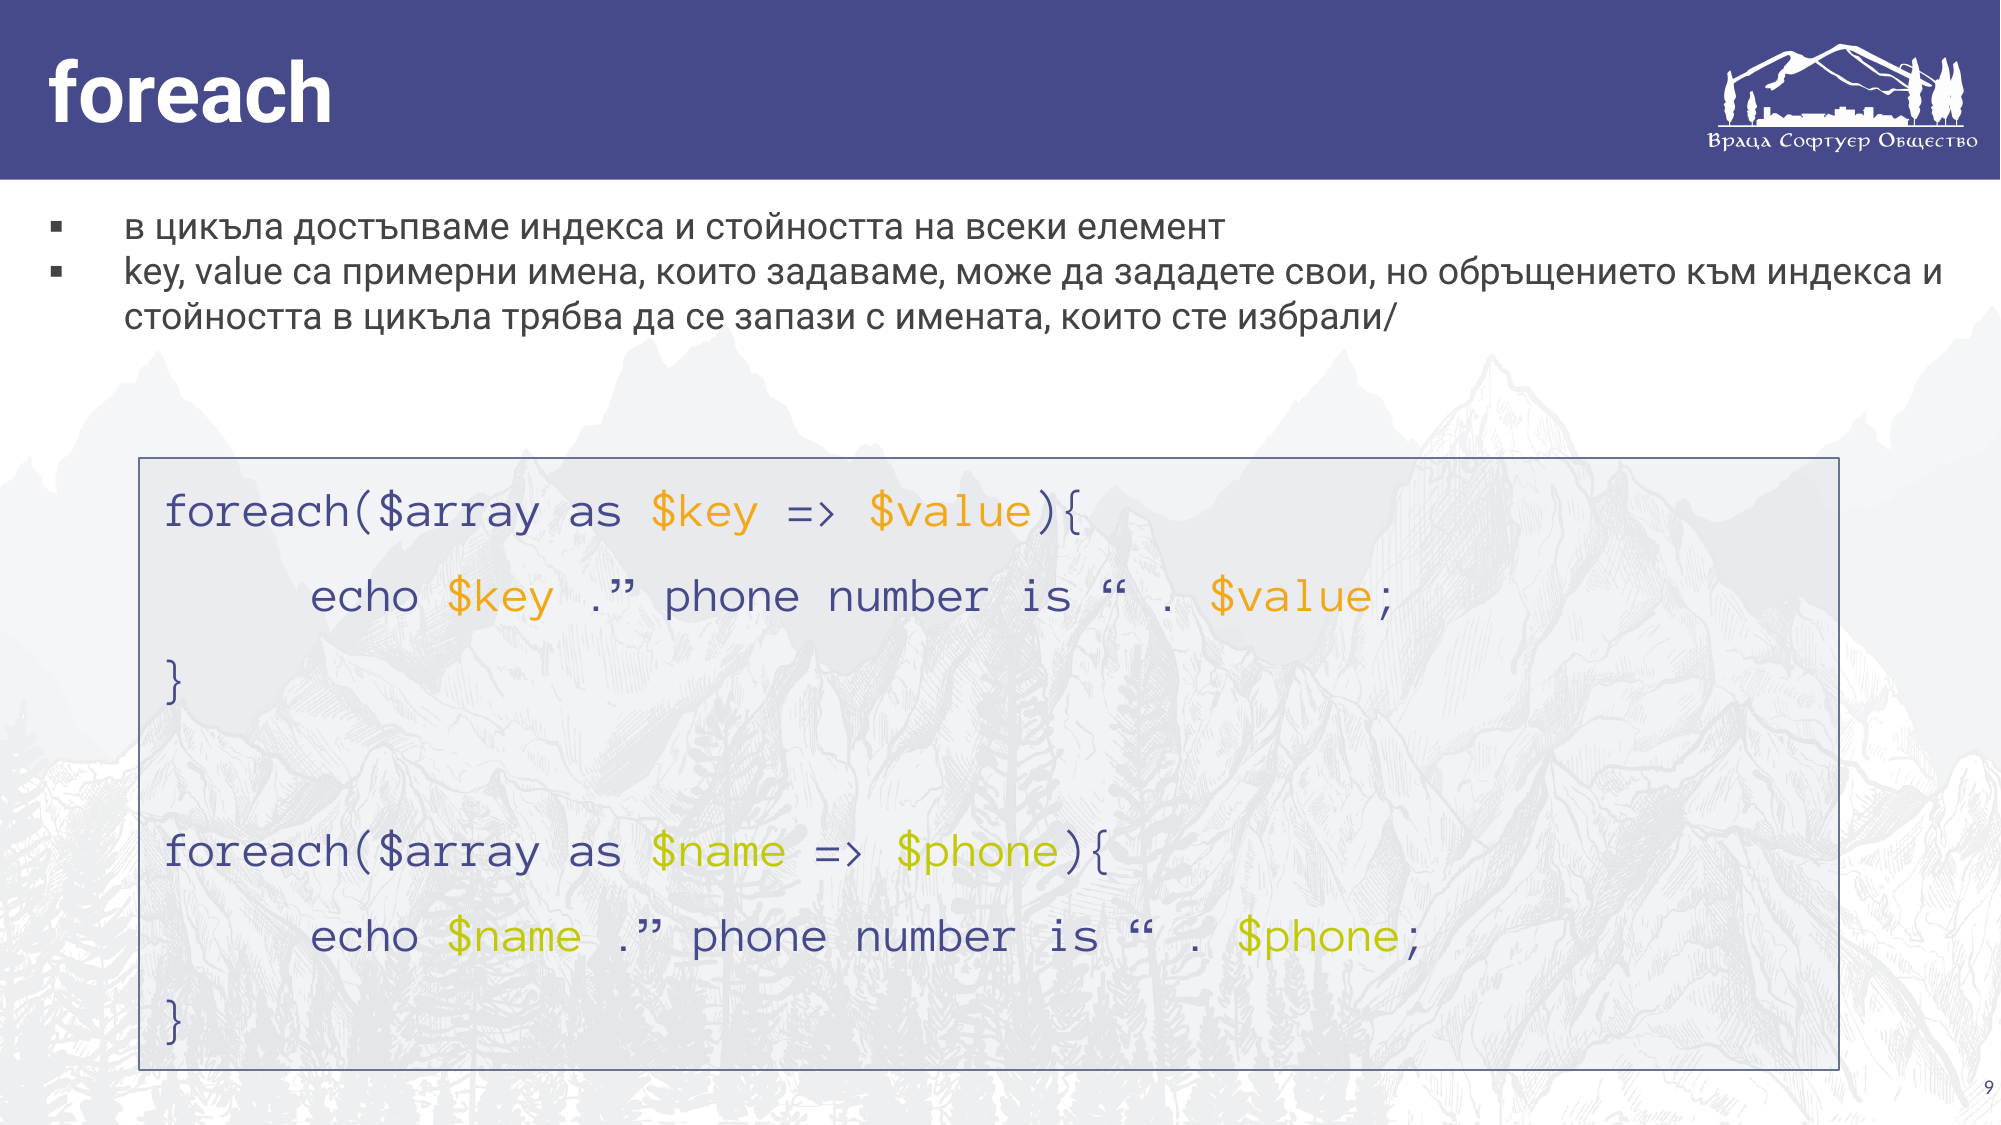

# foreach
в цикъла достъпваме индекса и стойността на всеки елемент
key, value са примерни имена, които задаваме, може да зададете свои, но обръщението към индекса и стойността в цикъла трябва да се запази с имената, които сте избрали/
foreach($array as $key => $value){
	echo $key .” phone number is “ . $value;
}

foreach($array as $name => $phone){
	echo $name .” phone number is “ . $phone;
}

9